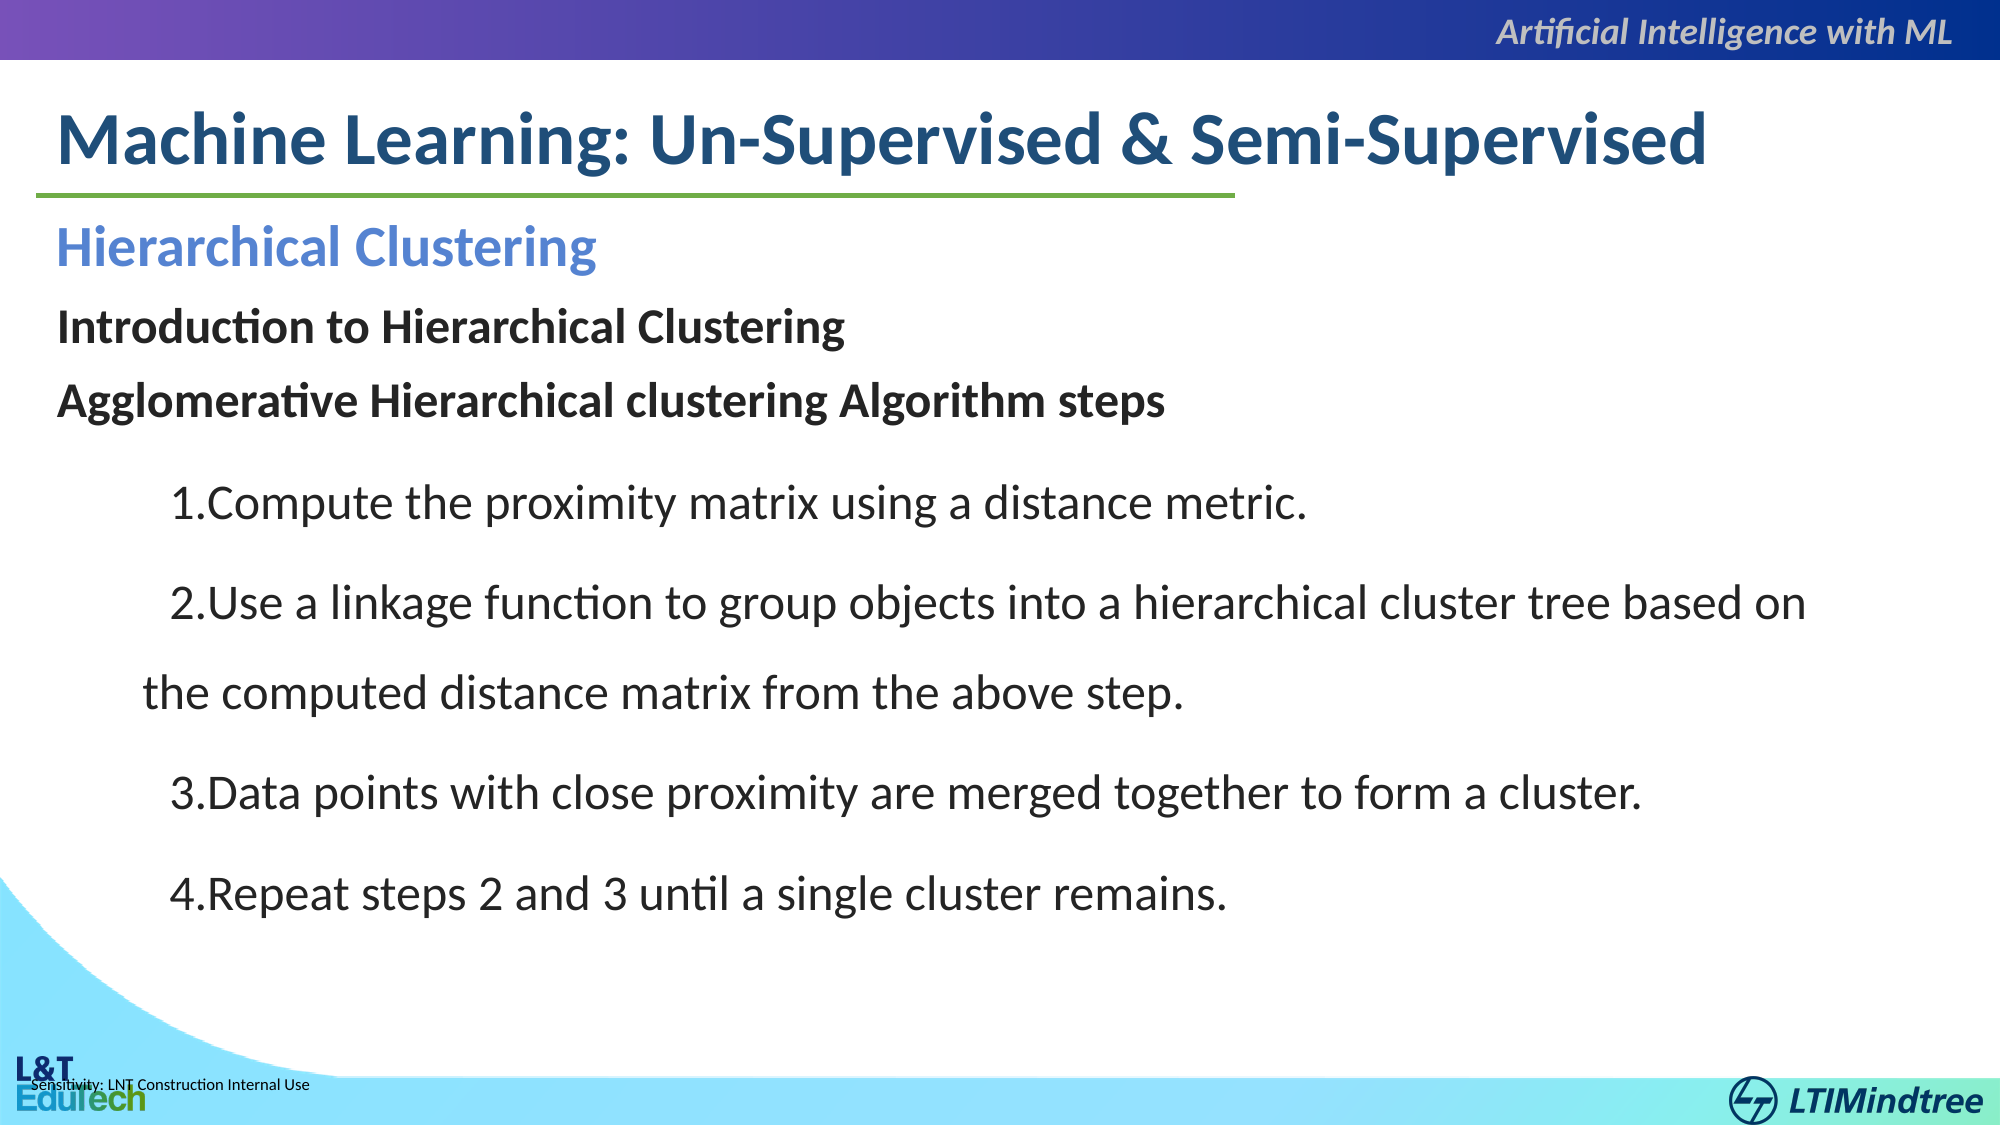

Artificial Intelligence with ML
Machine Learning: Un-Supervised & Semi-Supervised
Hierarchical Clustering
Introduction to Hierarchical Clustering
Agglomerative Hierarchical clustering Algorithm steps
Compute the proximity matrix using a distance metric.
Use a linkage function to group objects into a hierarchical cluster tree based on the computed distance matrix from the above step.
Data points with close proximity are merged together to form a cluster.
Repeat steps 2 and 3 until a single cluster remains.